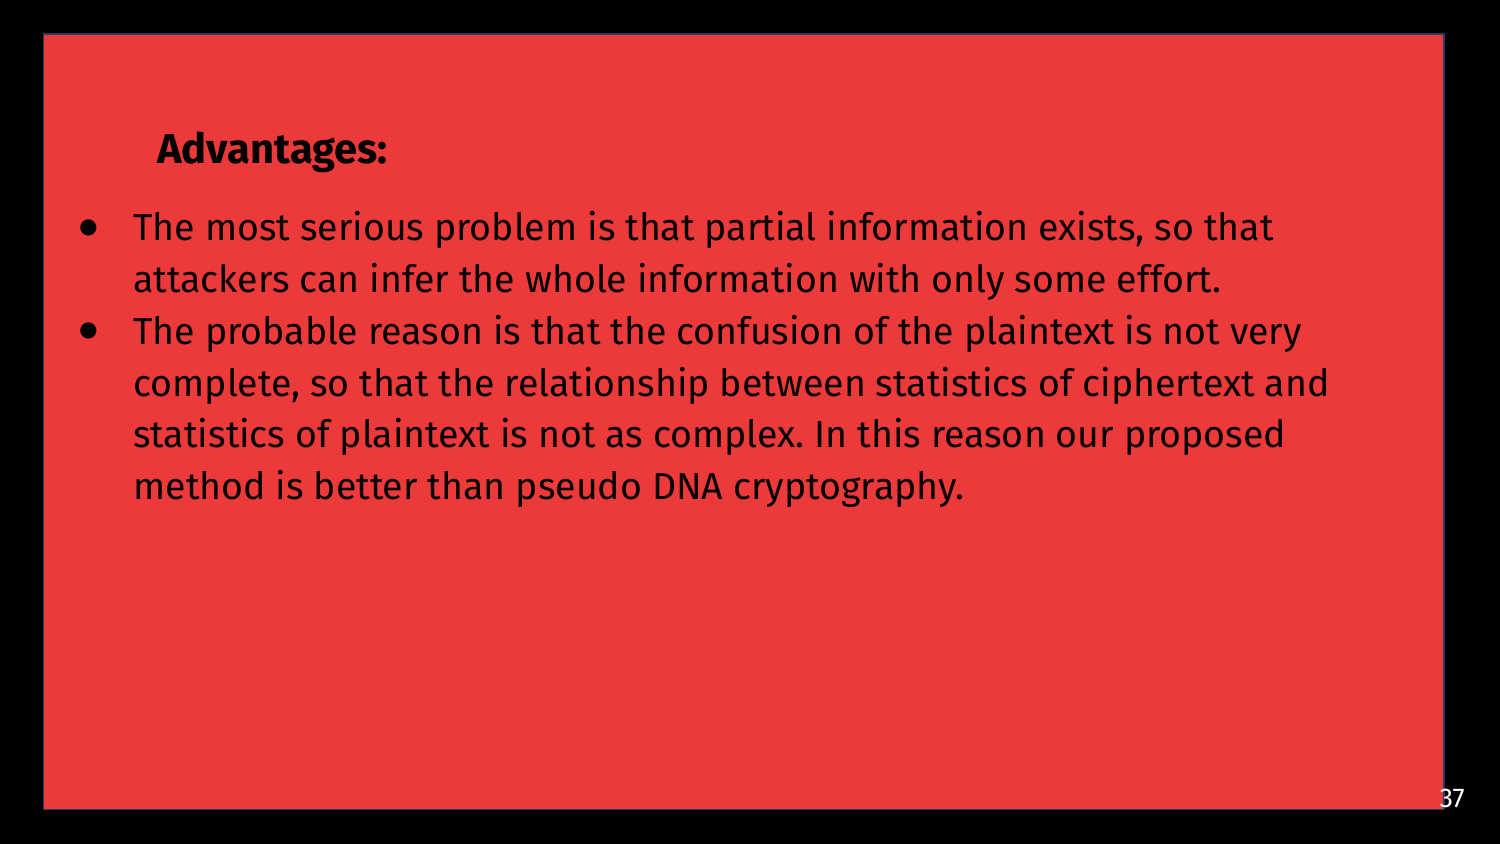

Advantages:
The most serious problem is that partial information exists, so that attackers can infer the whole information with only some effort.
The probable reason is that the confusion of the plaintext is not very complete, so that the relationship between statistics of ciphertext and statistics of plaintext is not as complex. In this reason our proposed method is better than pseudo DNA cryptography.

#

37